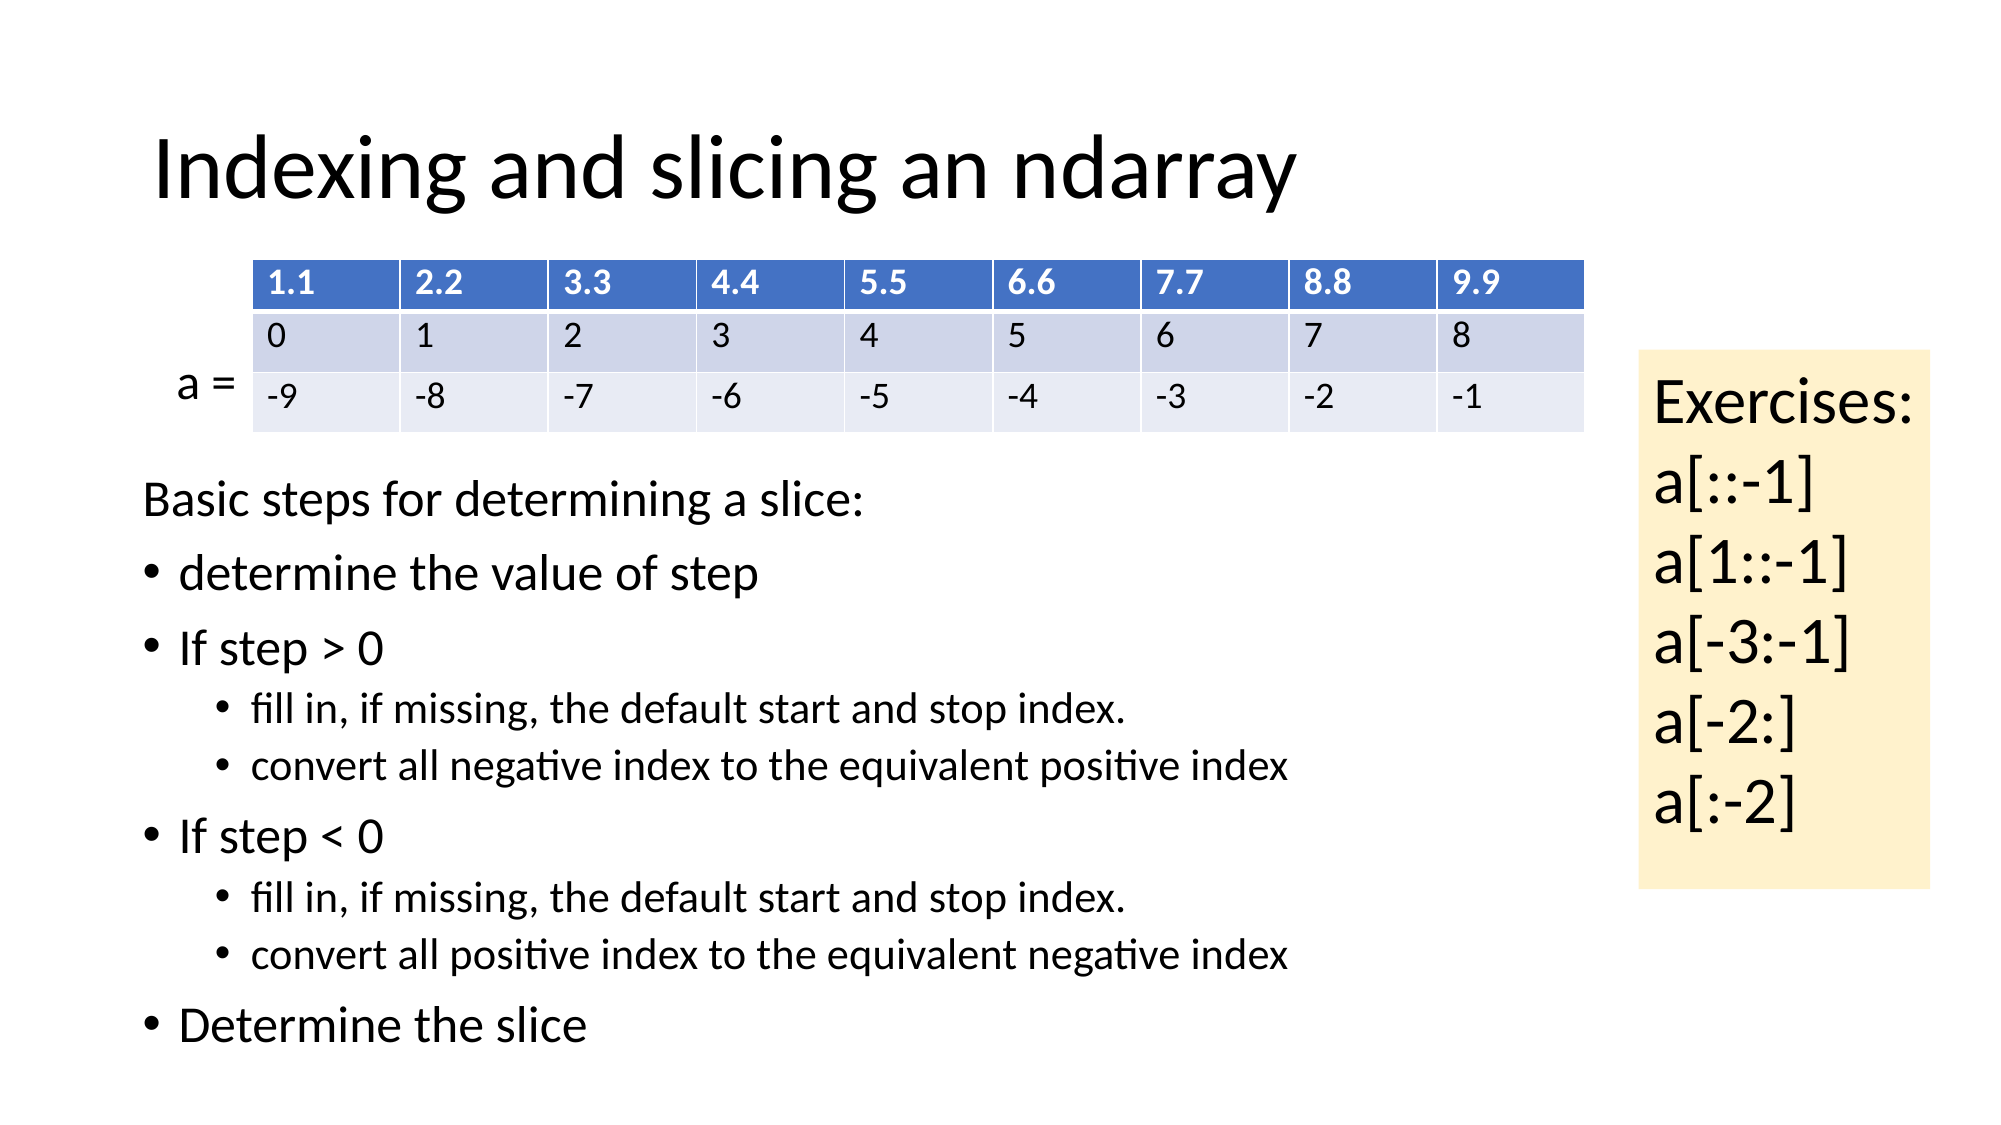

# Indexing and slicing an ndarray

Basic steps for determining a slice:
determine the value of step
If step > 0
fill in, if missing, the default start and stop index.
convert all negative index to the equivalent positive index
If step < 0
fill in, if missing, the default start and stop index.
convert all positive index to the equivalent negative index
Determine the slice

| 1.1 | 2.2 | 3.3 | 4.4 | 5.5 | 6.6 | 7.7 | 8.8 | 9.9 |
| --- | --- | --- | --- | --- | --- | --- | --- | --- |
| 0 | 1 | 2 | 3 | 4 | 5 | 6 | 7 | 8 |
| -9 | -8 | -7 | -6 | -5 | -4 | -3 | -2 | -1 |
a =
Exercises:
a[::-1]
a[1::-1]
a[-3:-1]
a[-2:]
a[:-2]